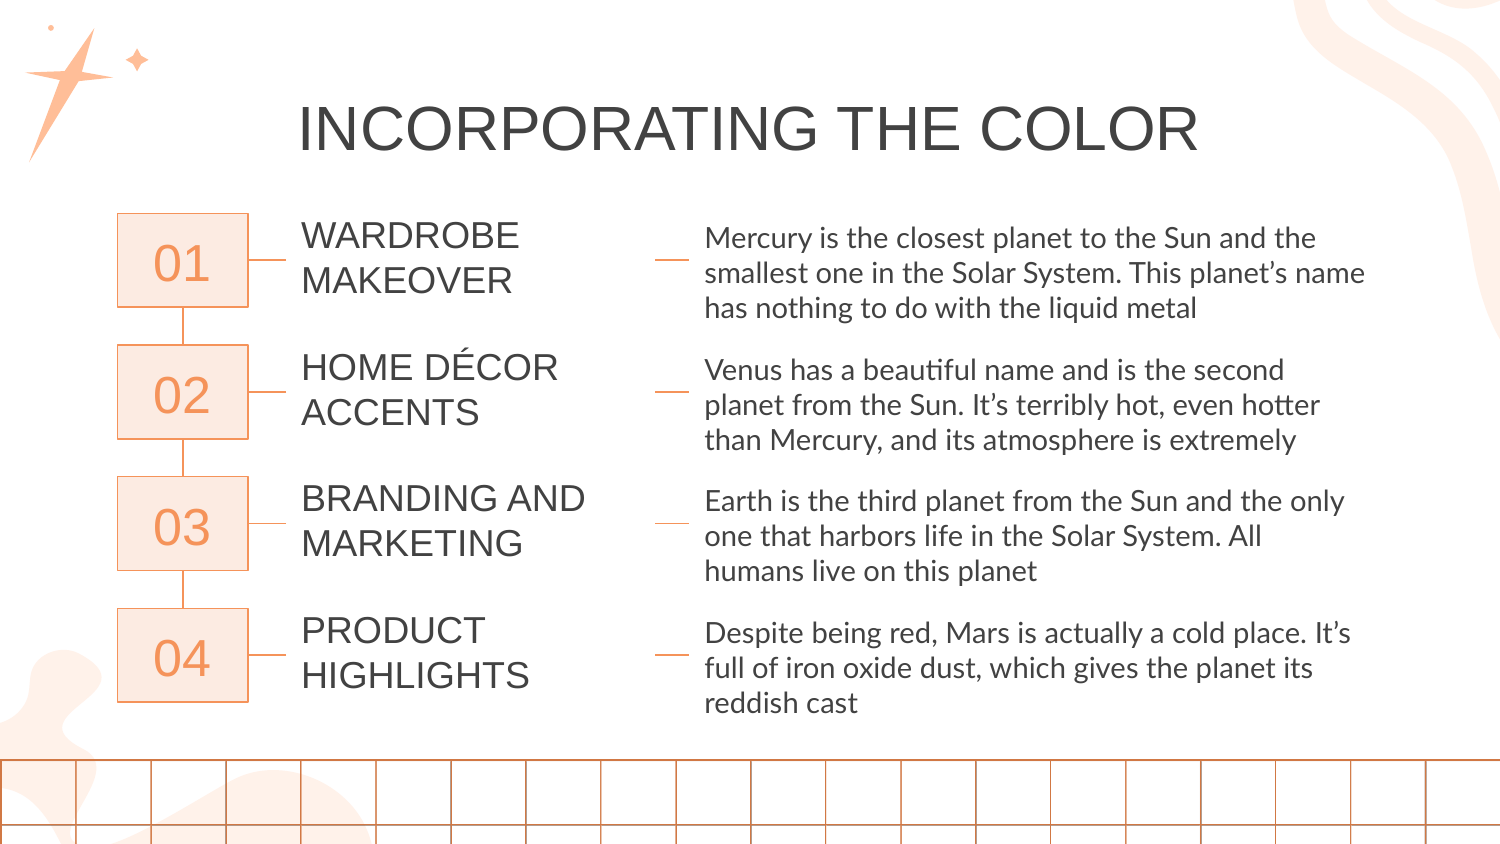

# INCORPORATING THE COLOR
WARDROBE MAKEOVER
Mercury is the closest planet to the Sun and the smallest one in the Solar System. This planet’s name has nothing to do with the liquid metal
01
HOME DÉCOR ACCENTS
Venus has a beautiful name and is the second planet from the Sun. It’s terribly hot, even hotter than Mercury, and its atmosphere is extremely
02
BRANDING AND MARKETING
Earth is the third planet from the Sun and the only one that harbors life in the Solar System. All humans live on this planet
03
PRODUCT HIGHLIGHTS
Despite being red, Mars is actually a cold place. It’s full of iron oxide dust, which gives the planet its reddish cast
04